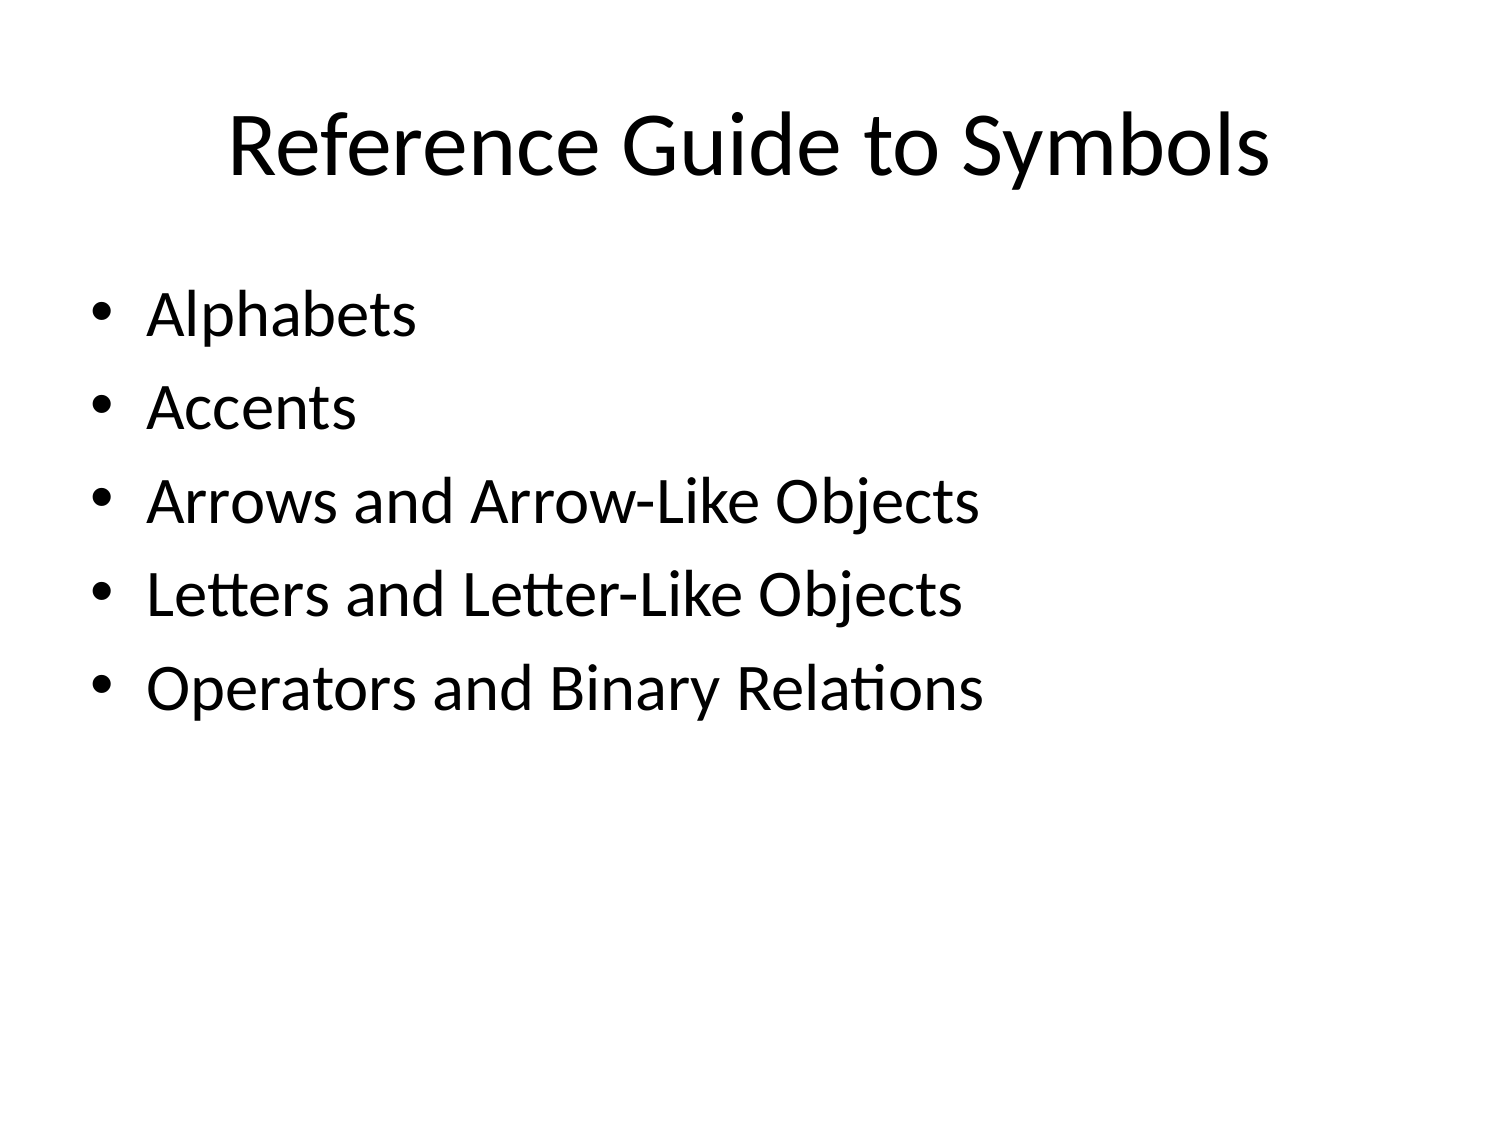

# Reference Guide to Symbols
Alphabets
Accents
Arrows and Arrow-Like Objects
Letters and Letter-Like Objects
Operators and Binary Relations